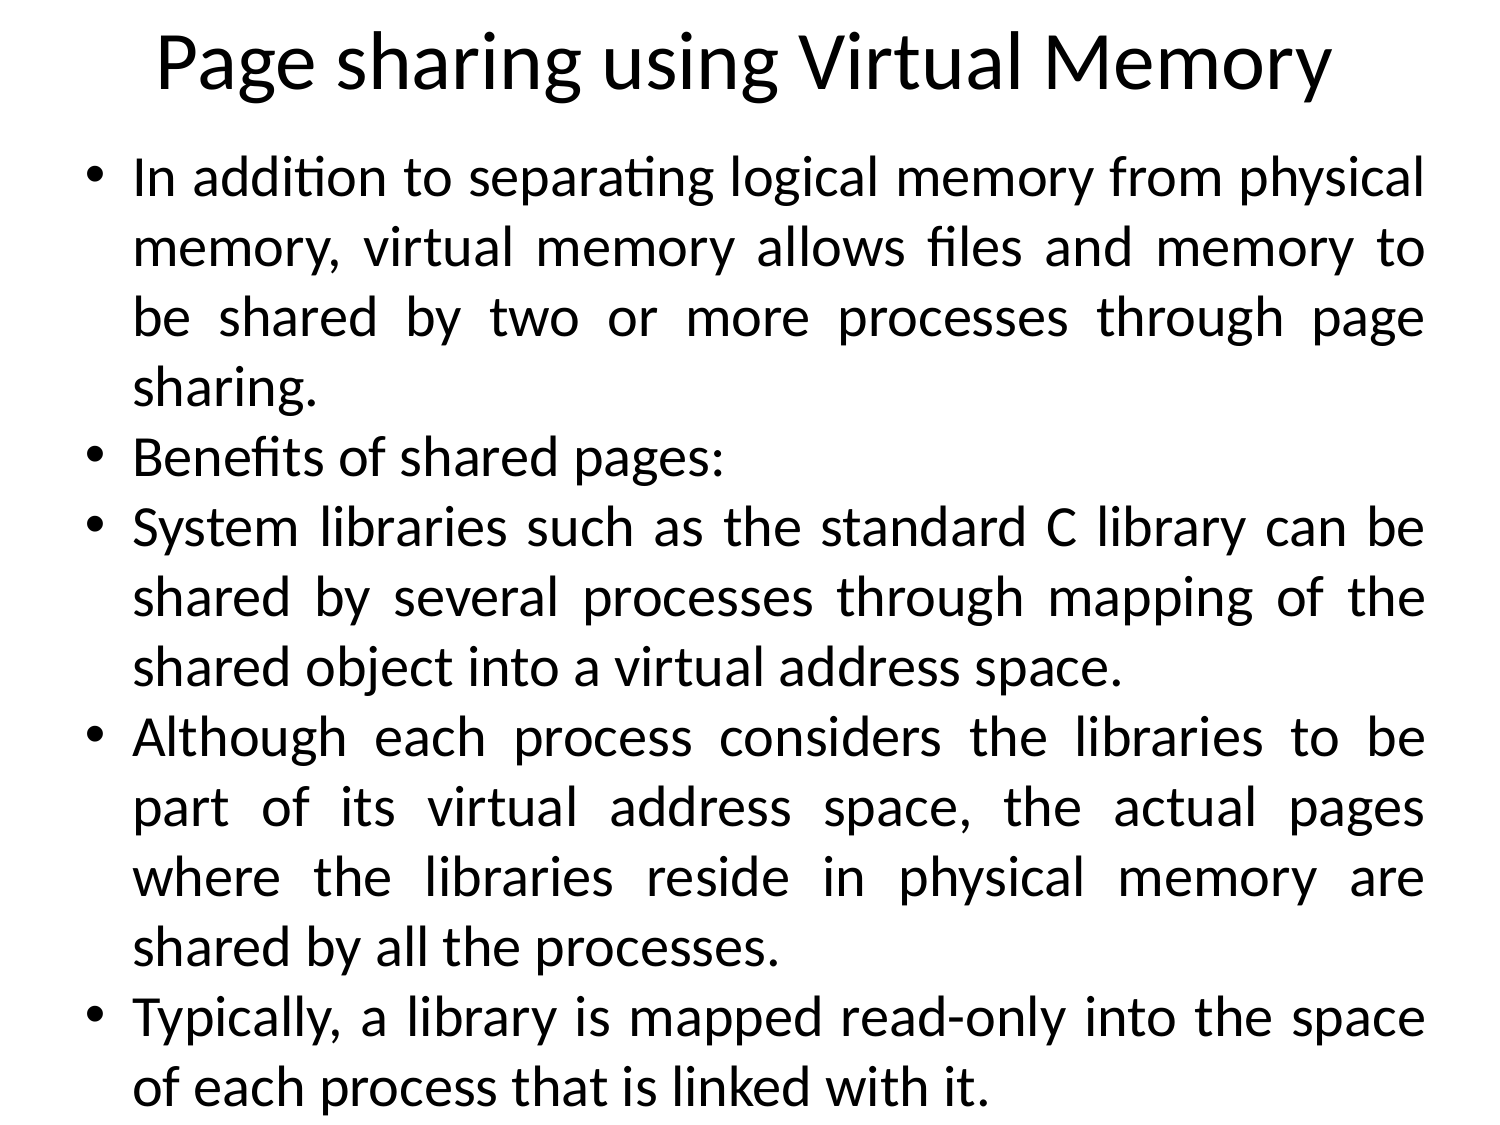

# Page sharing using Virtual Memory
In addition to separating logical memory from physical memory, virtual memory allows files and memory to be shared by two or more processes through page sharing.
Benefits of shared pages:
System libraries such as the standard C library can be shared by several processes through mapping of the shared object into a virtual address space.
Although each process considers the libraries to be part of its virtual address space, the actual pages where the libraries reside in physical memory are shared by all the processes.
Typically, a library is mapped read-only into the space of each process that is linked with it.